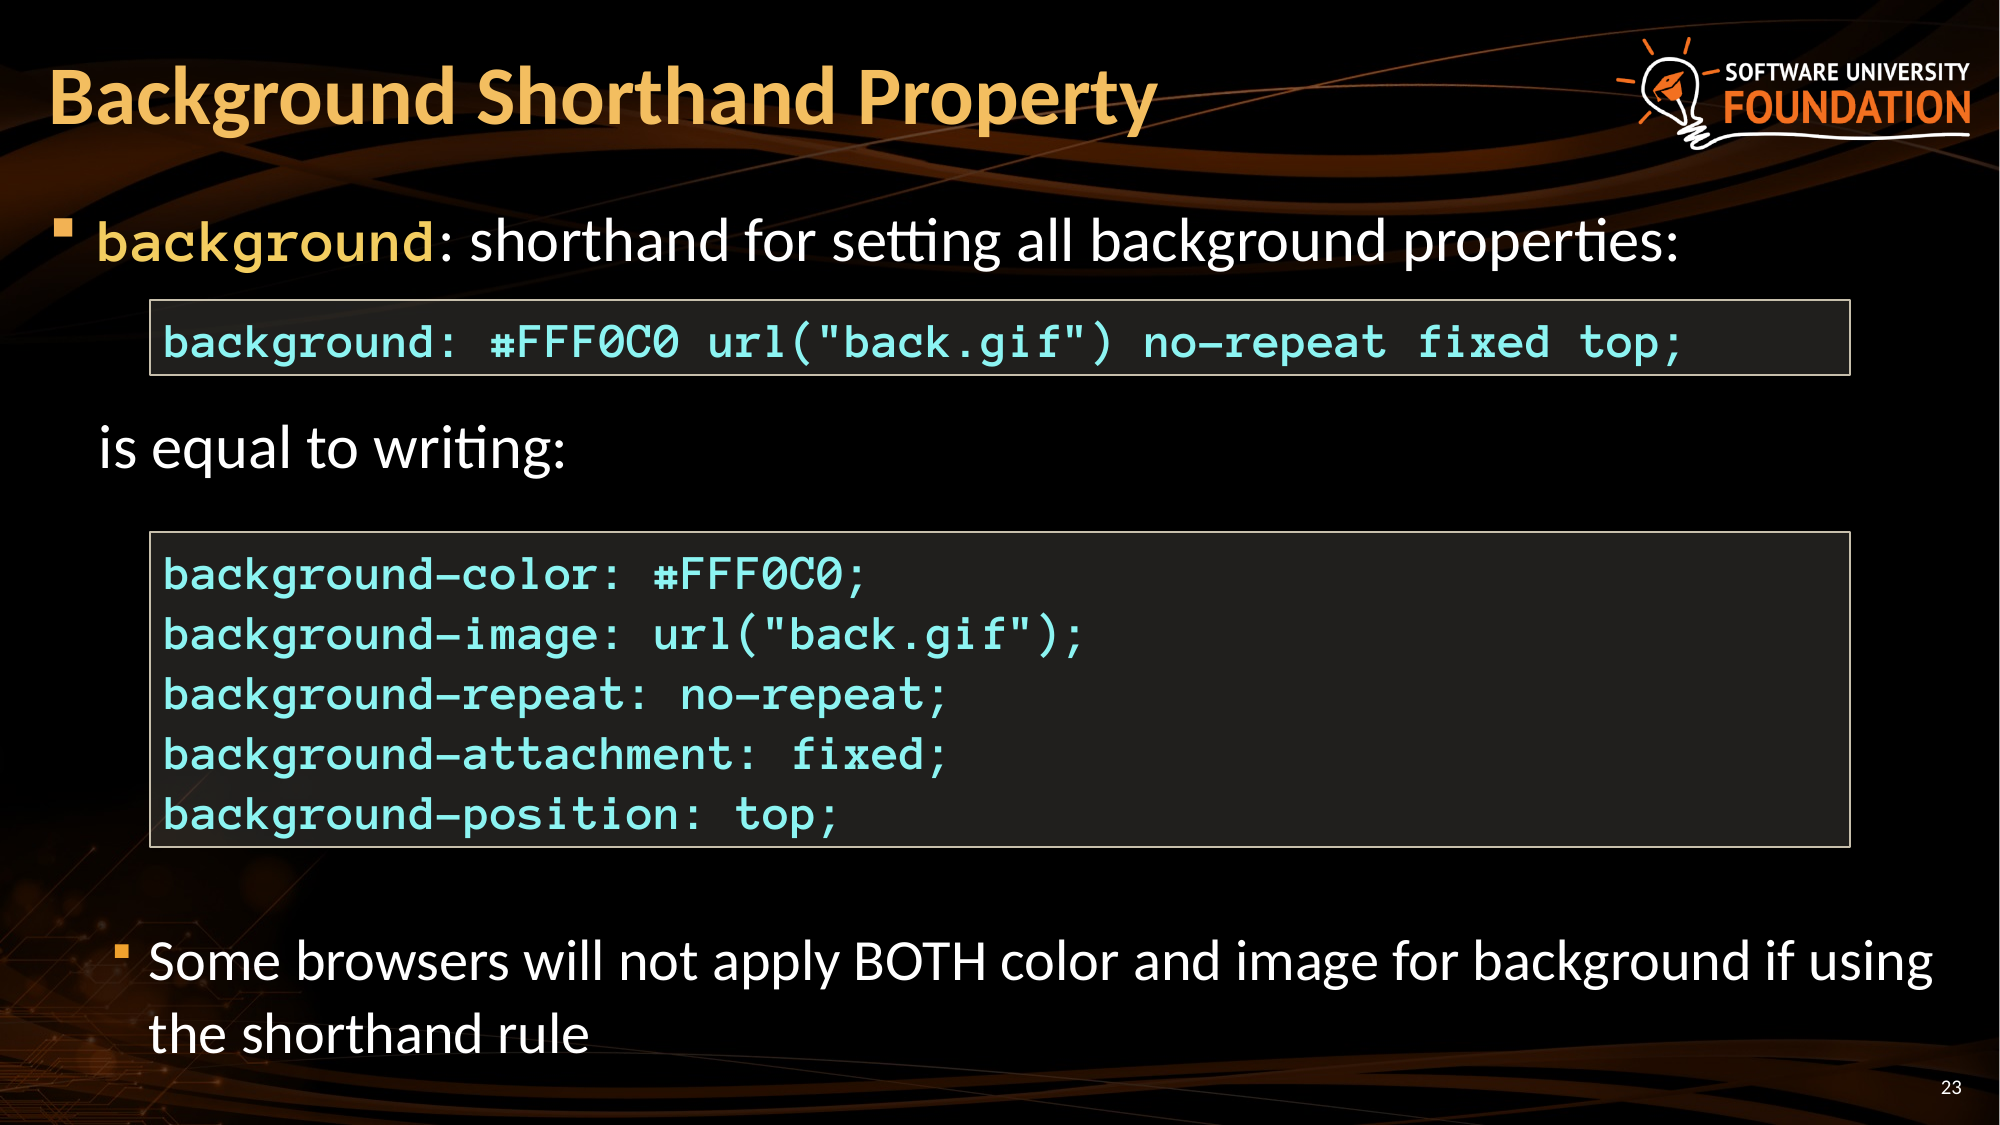

# Background Shorthand Property
background: shorthand for setting all background properties:

	is equal to writing:

Some browsers will not apply BOTH color and image for background if using the shorthand rule
background: #FFF0C0 url("back.gif") no-repeat fixed top;
background-color: #FFF0C0;
background-image: url("back.gif");
background-repeat: no-repeat;
background-attachment: fixed;
background-position: top;
23